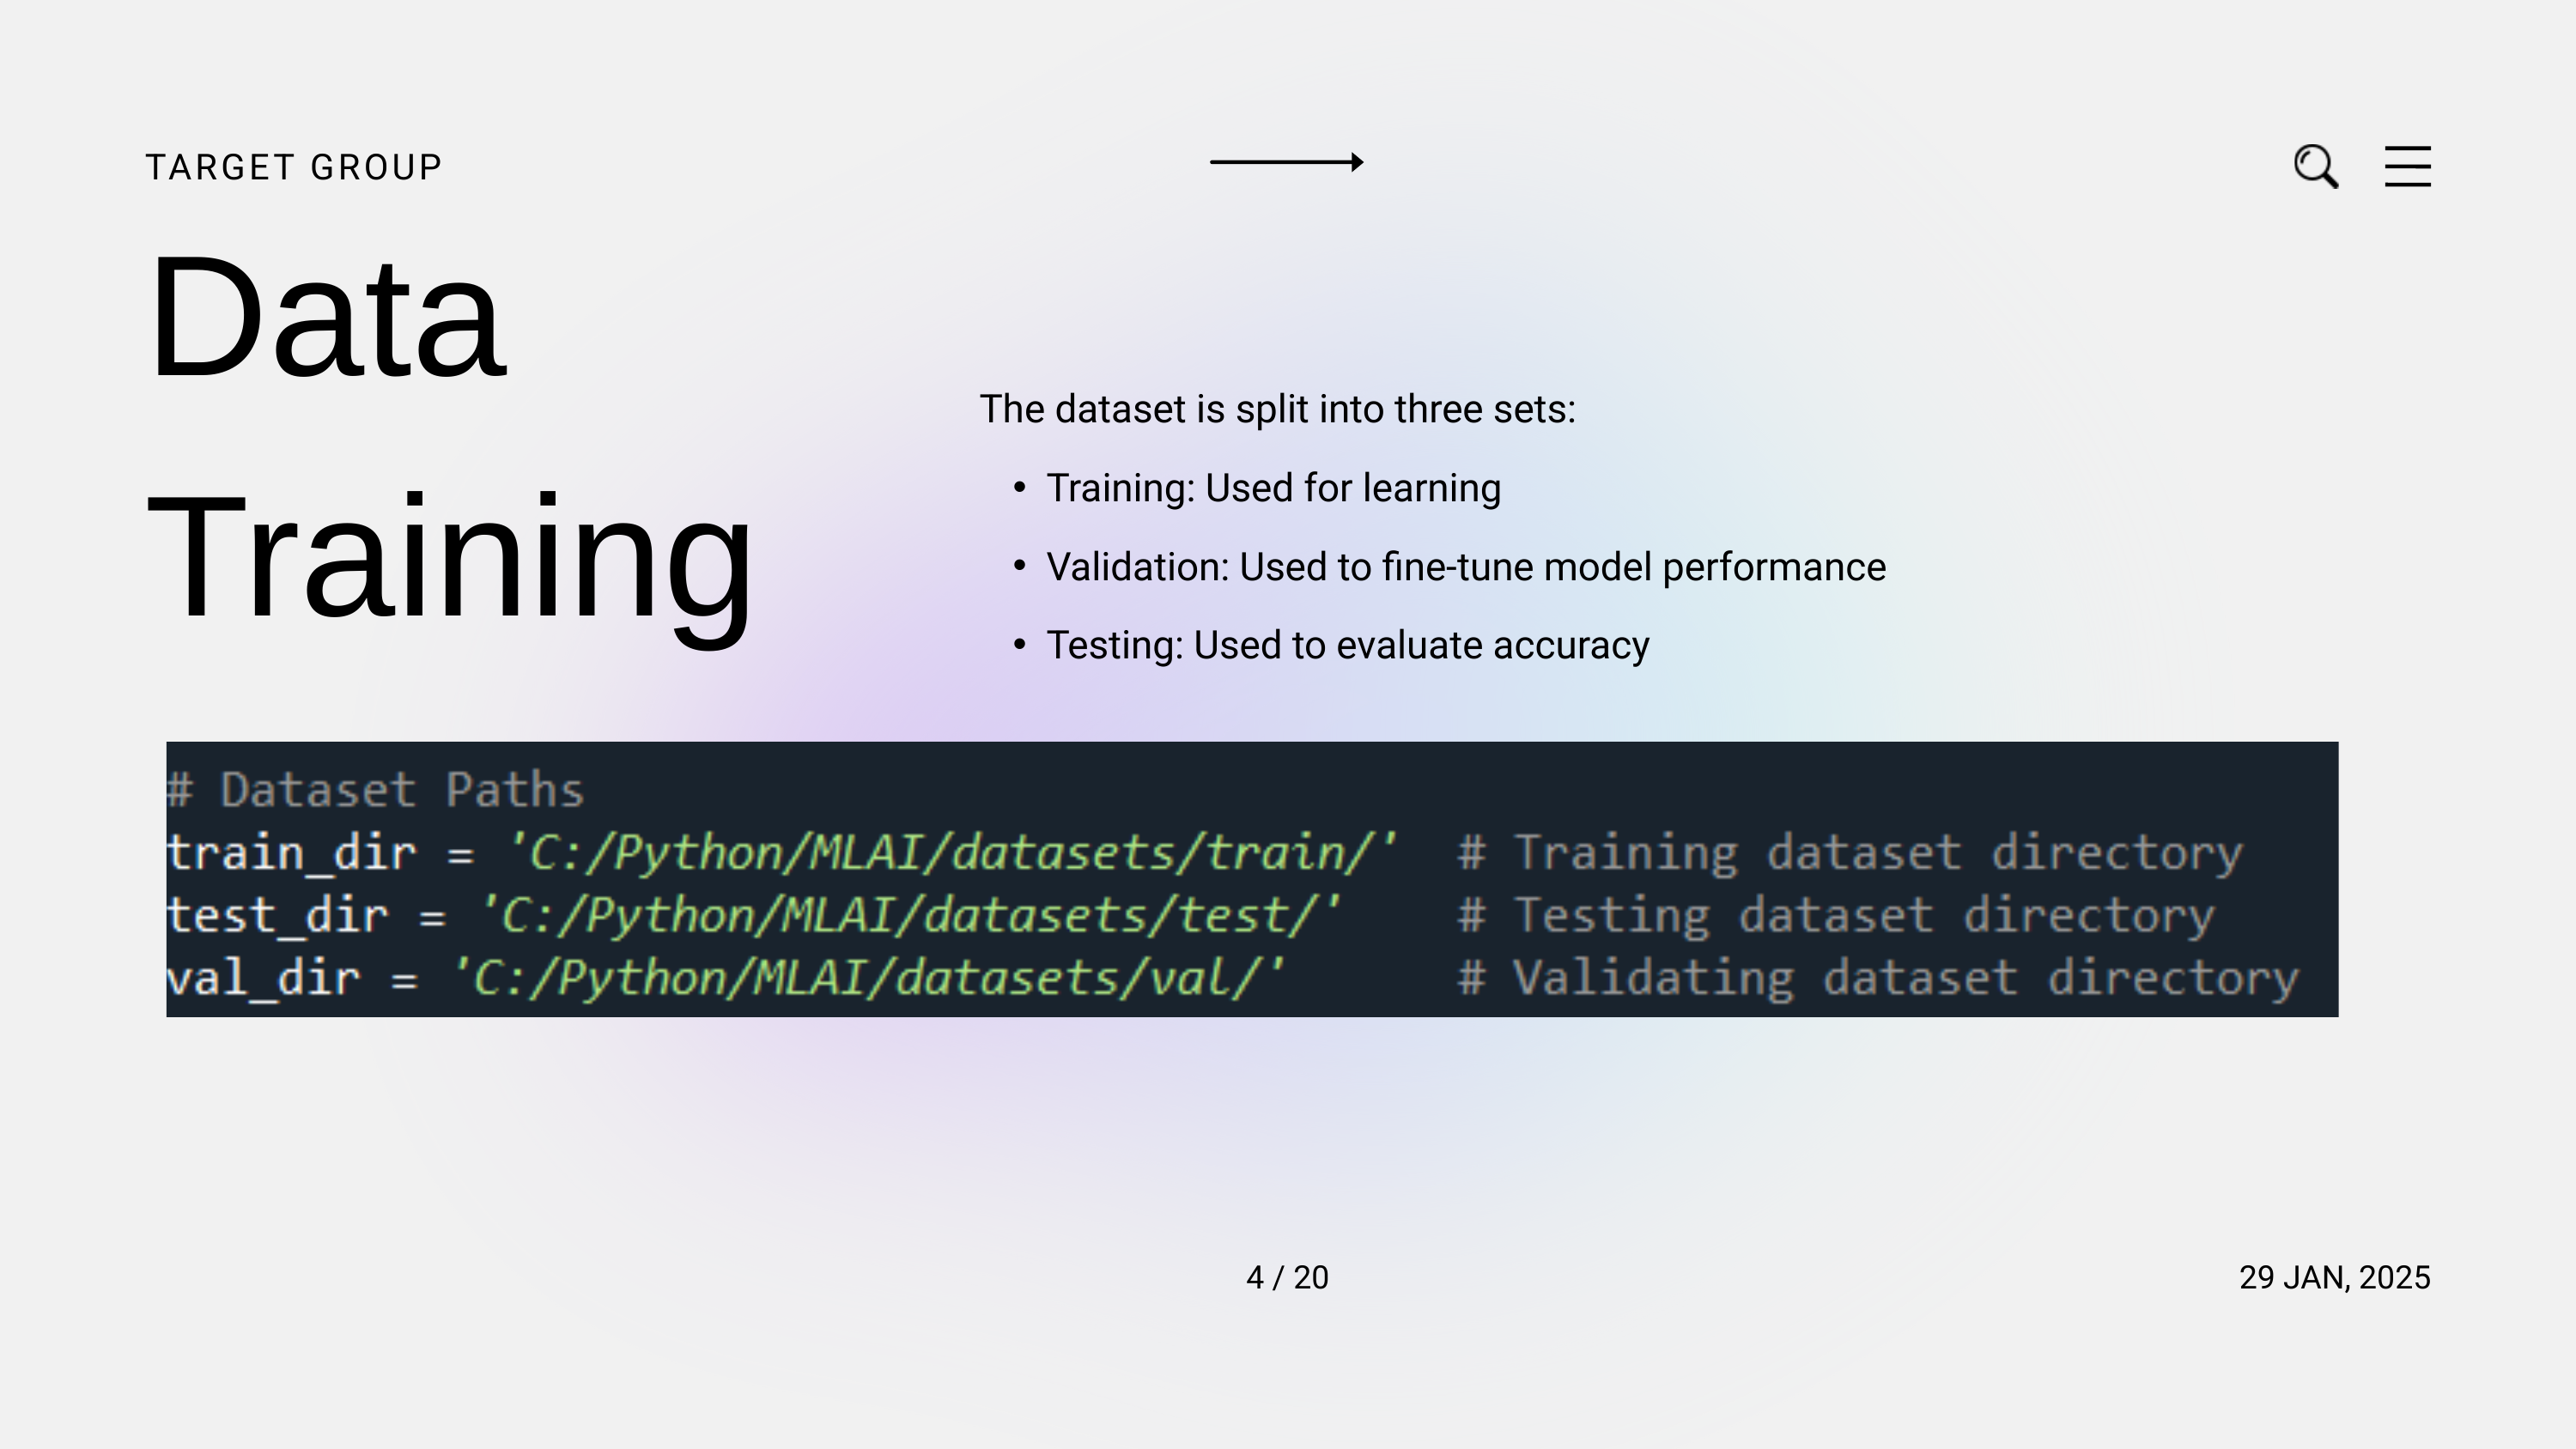

TARGET GROUP

Data Training

The dataset is split into three sets:
Training: Used for learning
Validation: Used to fine-tune model performance
Testing: Used to evaluate accuracy

4 / 20
29 JAN, 2025